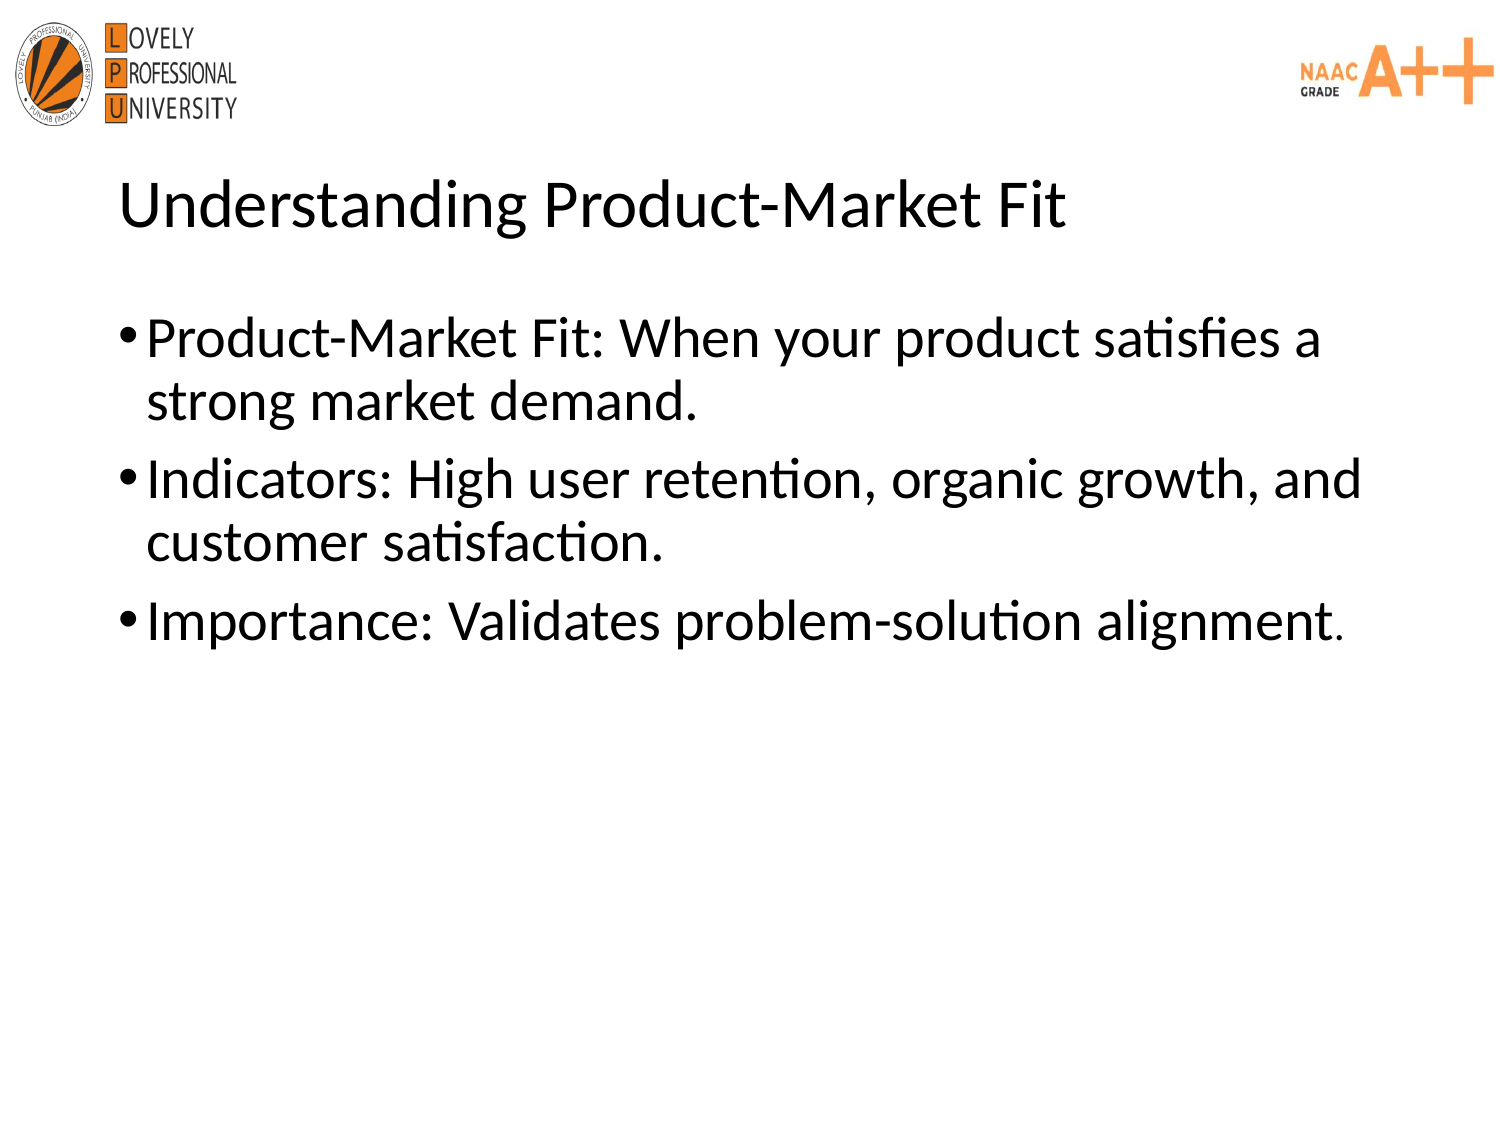

# Understanding Product-Market Fit
Product-Market Fit: When your product satisfies a strong market demand.
Indicators: High user retention, organic growth, and customer satisfaction.
Importance: Validates problem-solution alignment.